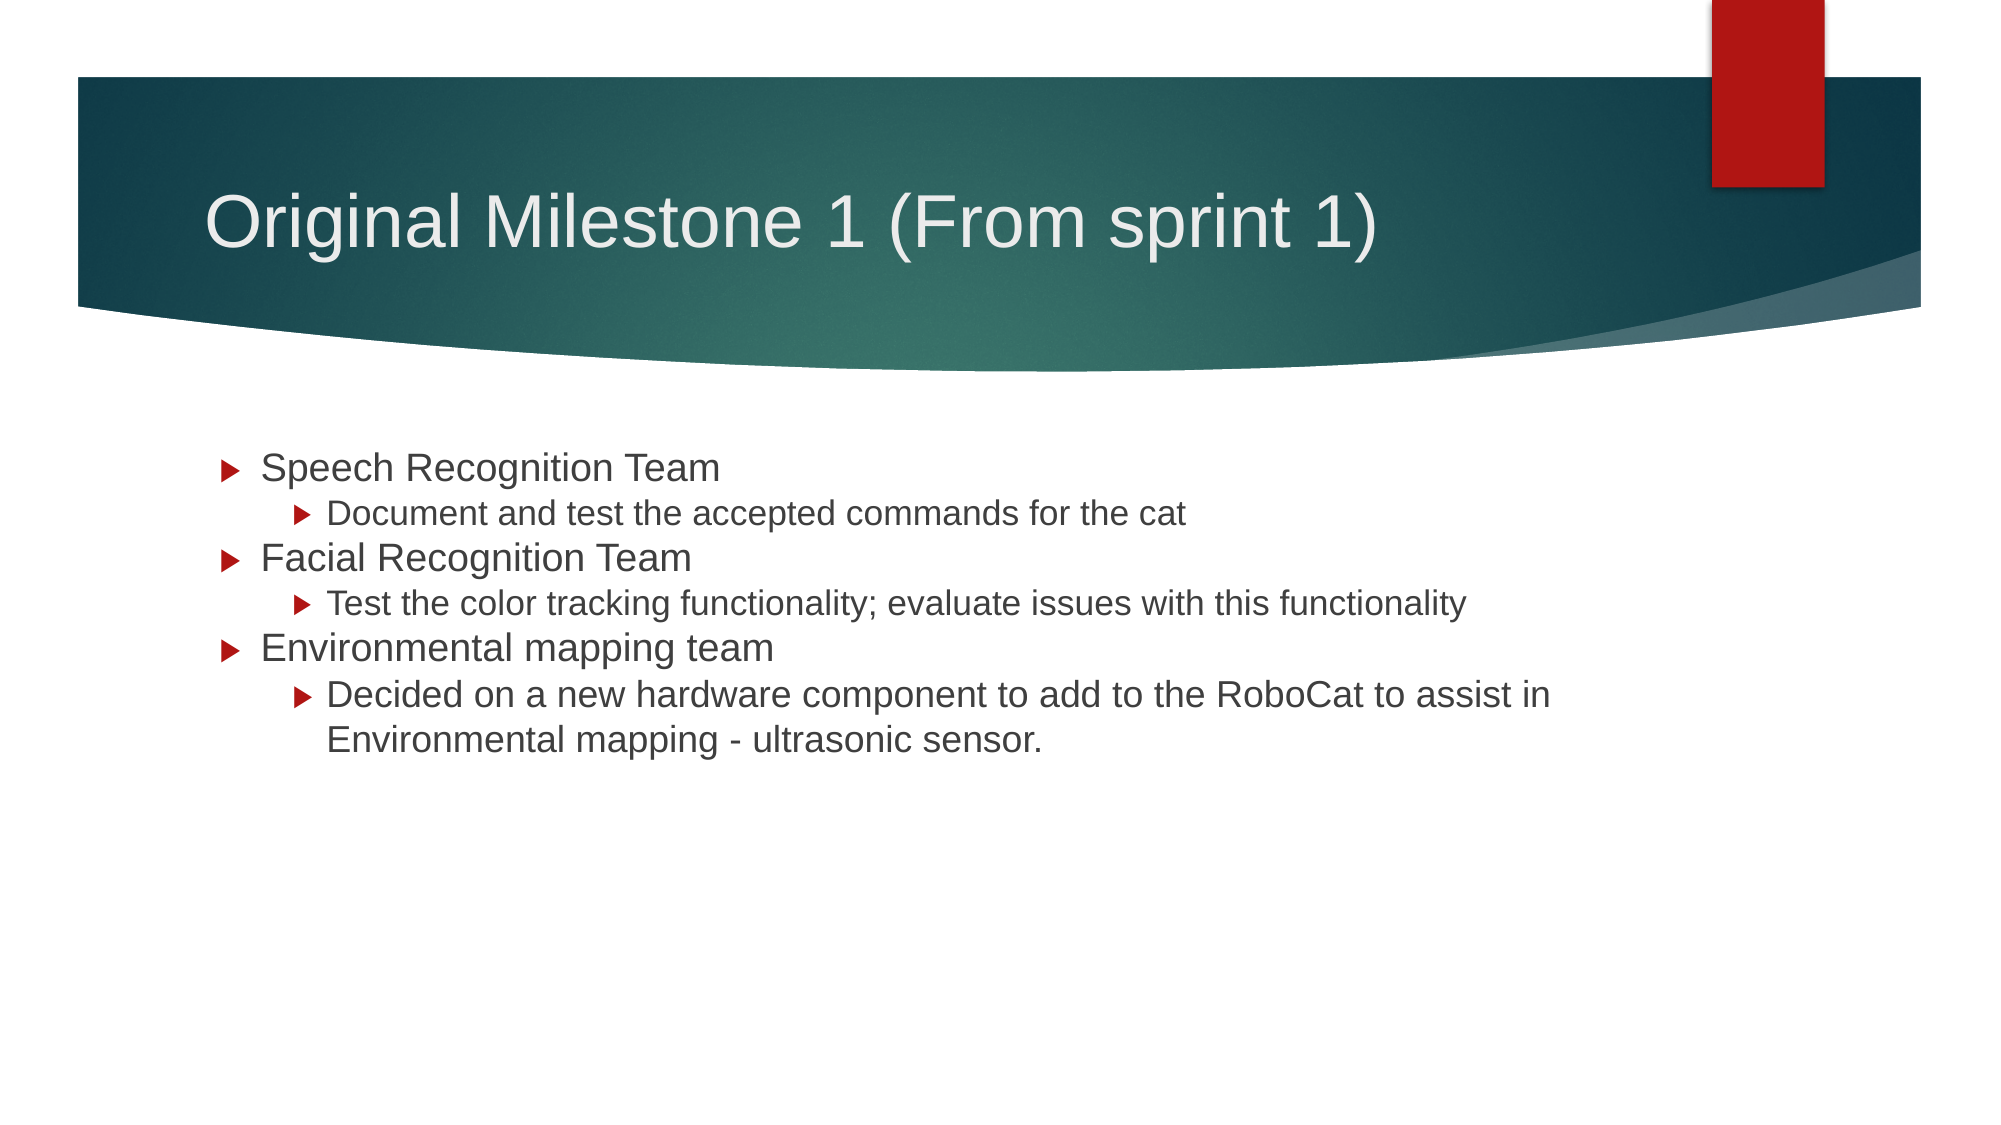

# Original Milestone 1 (From sprint 1)
Speech Recognition Team
Document and test the accepted commands for the cat
Facial Recognition Team
Test the color tracking functionality; evaluate issues with this functionality
Environmental mapping team
Decided on a new hardware component to add to the RoboCat to assist in Environmental mapping - ultrasonic sensor.